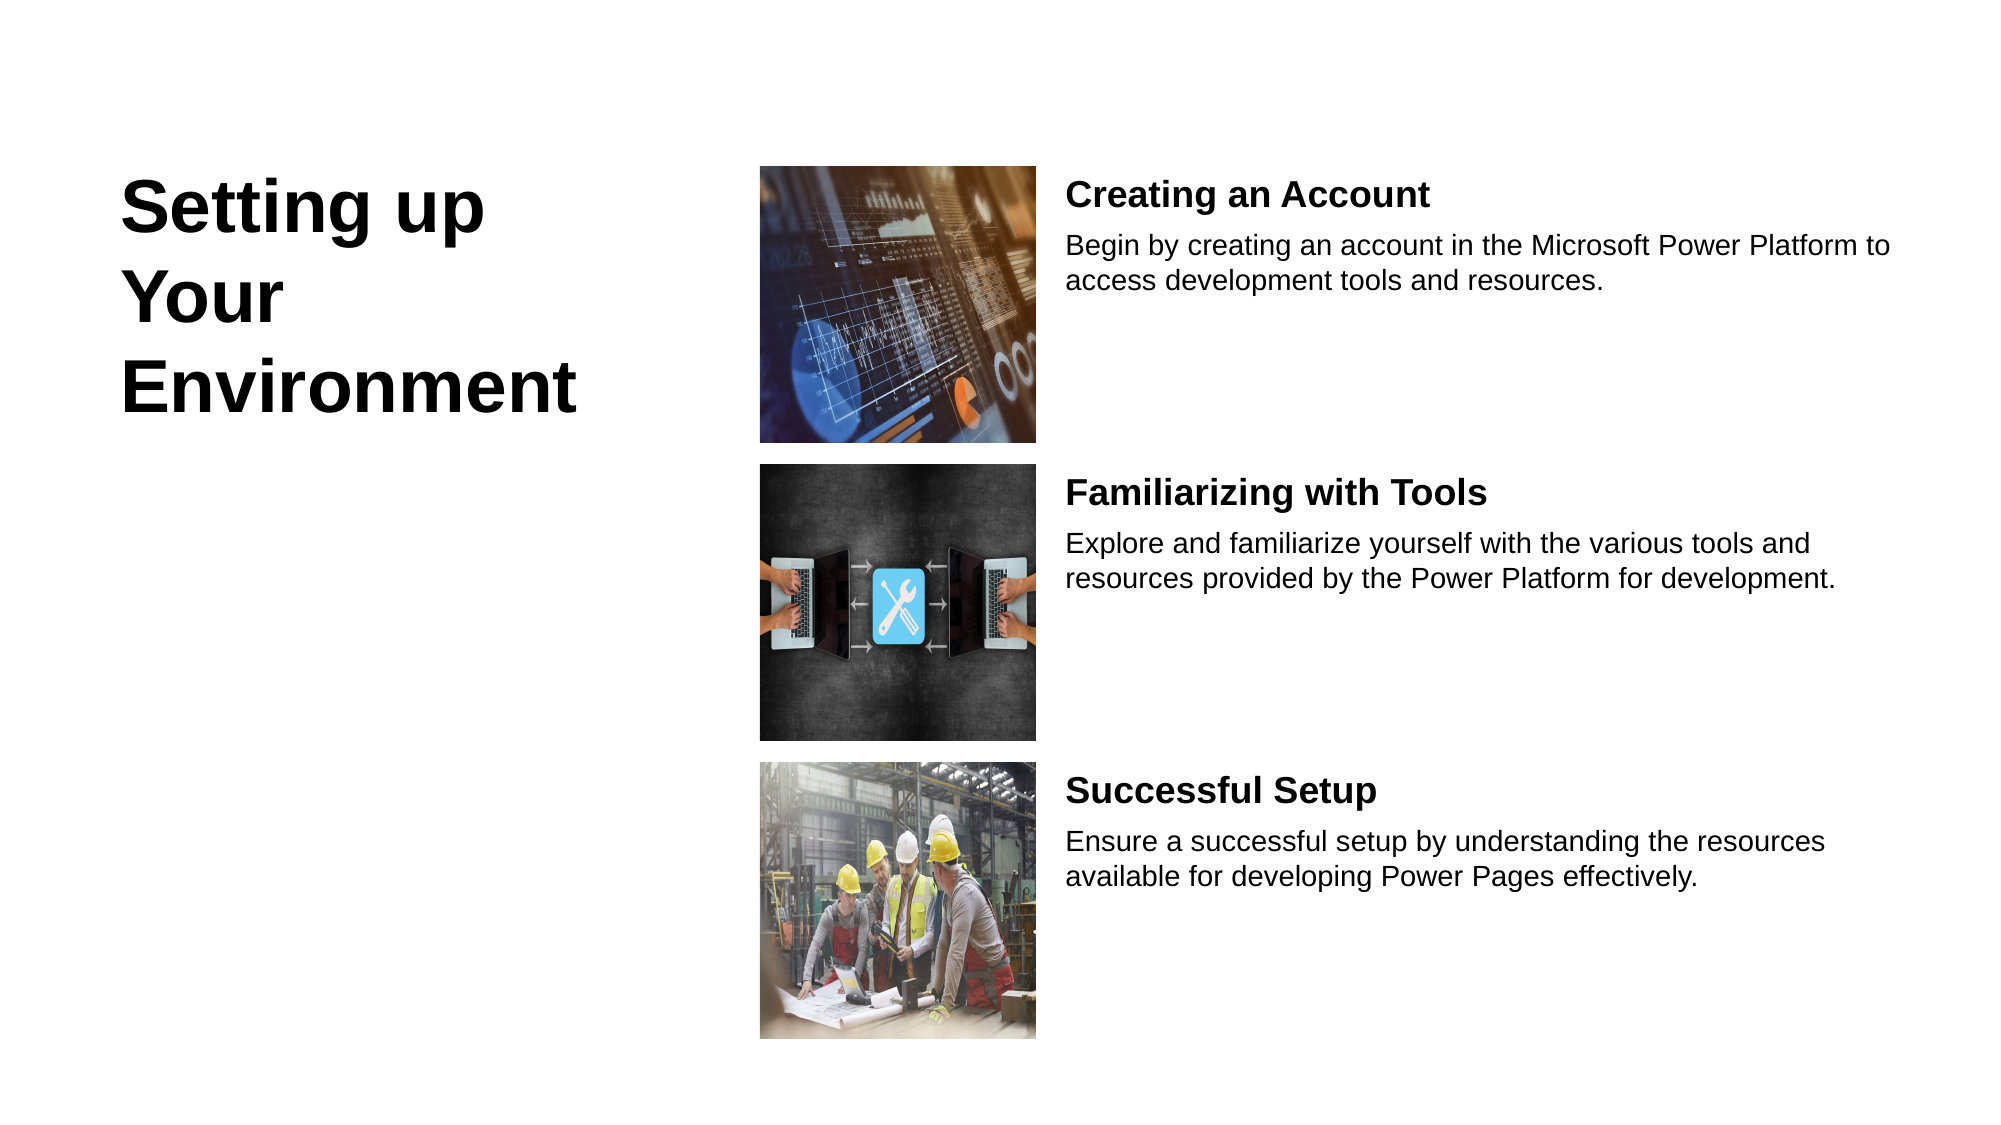

# Setting up Your Environment
Creating an Account
Begin by creating an account in the Microsoft Power Platform to access development tools and resources.
Familiarizing with Tools
Explore and familiarize yourself with the various tools and resources provided by the Power Platform for development.
Successful Setup
Ensure a successful setup by understanding the resources available for developing Power Pages effectively.